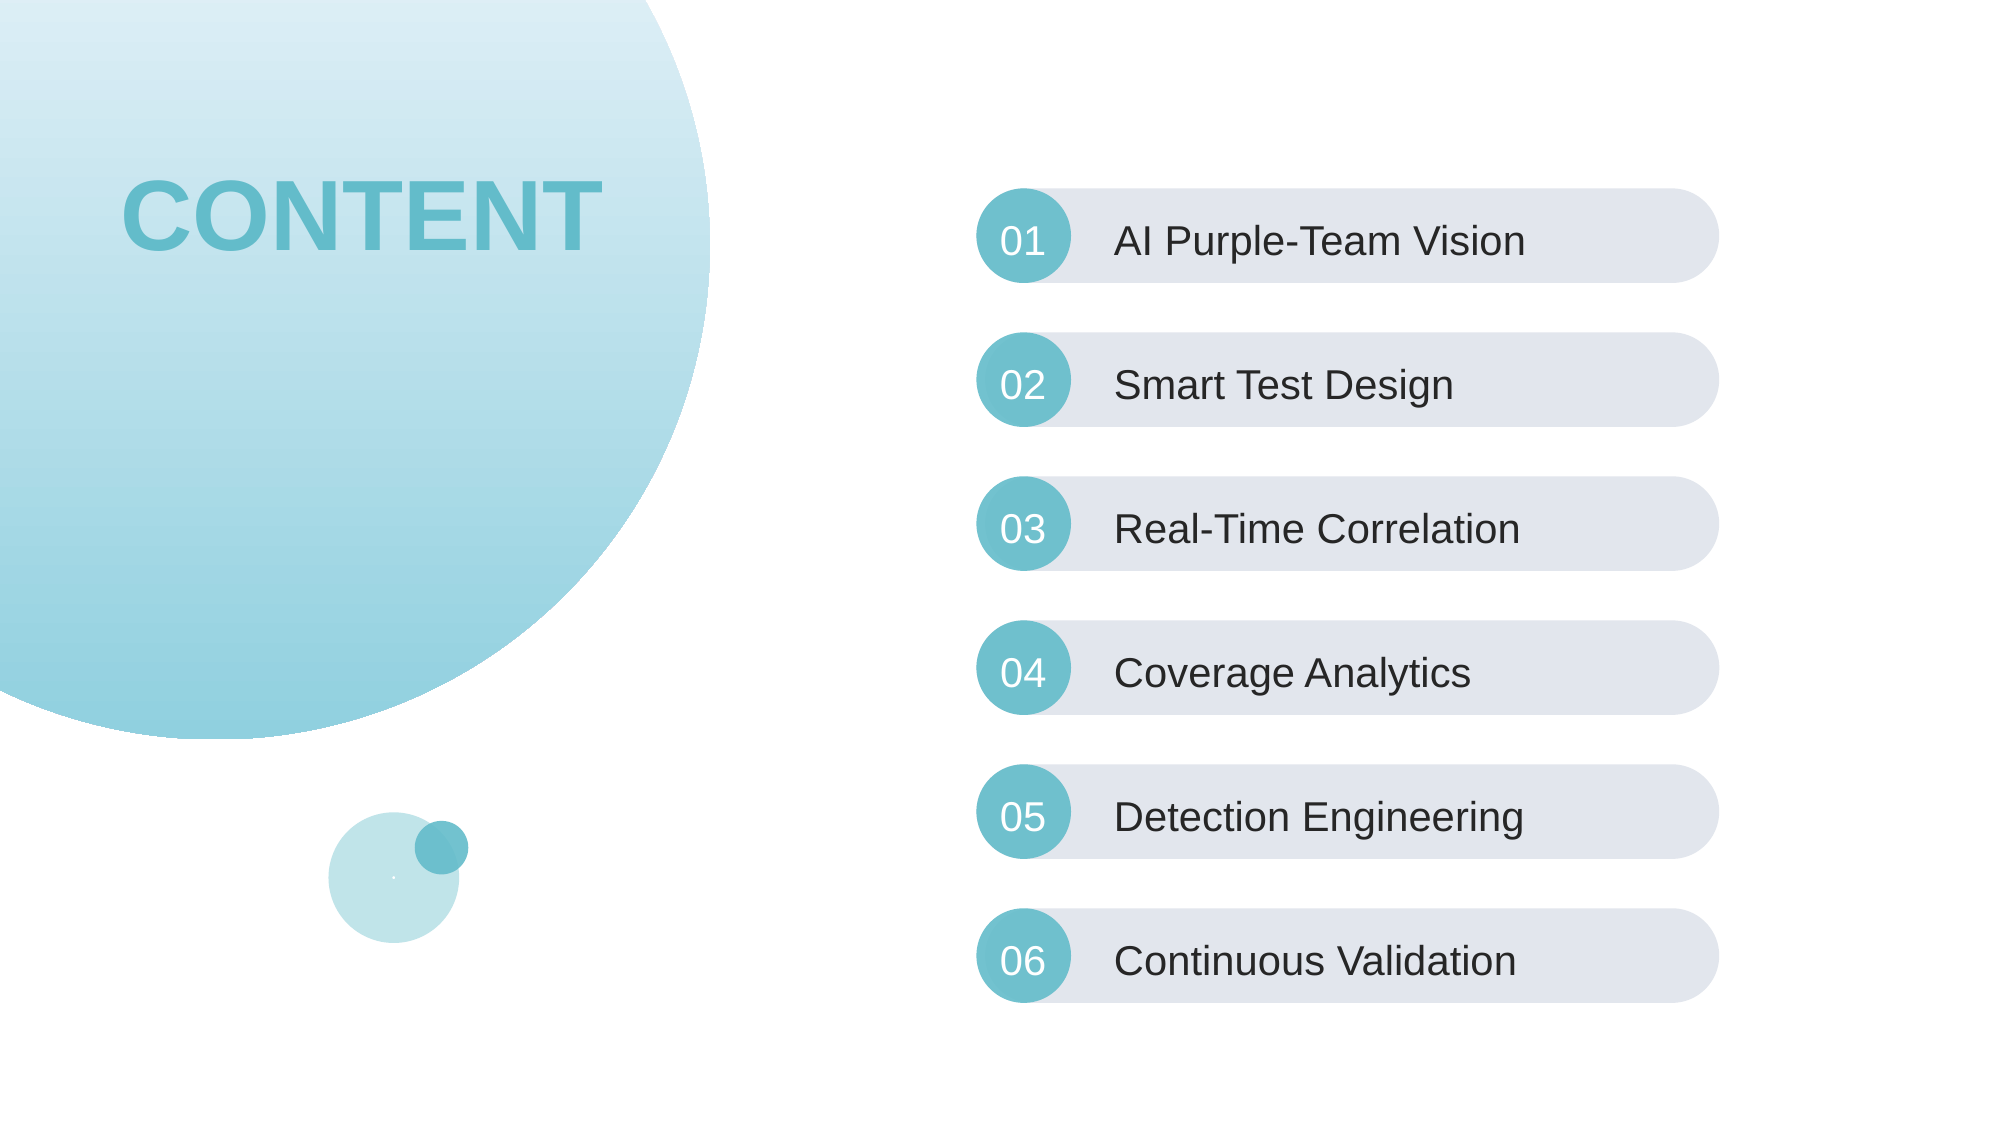

CONTENT

01
AI Purple-Team Vision

02
Smart Test Design

03
Real-Time Correlation

04
Coverage Analytics

05
Detection Engineering

06
Continuous Validation